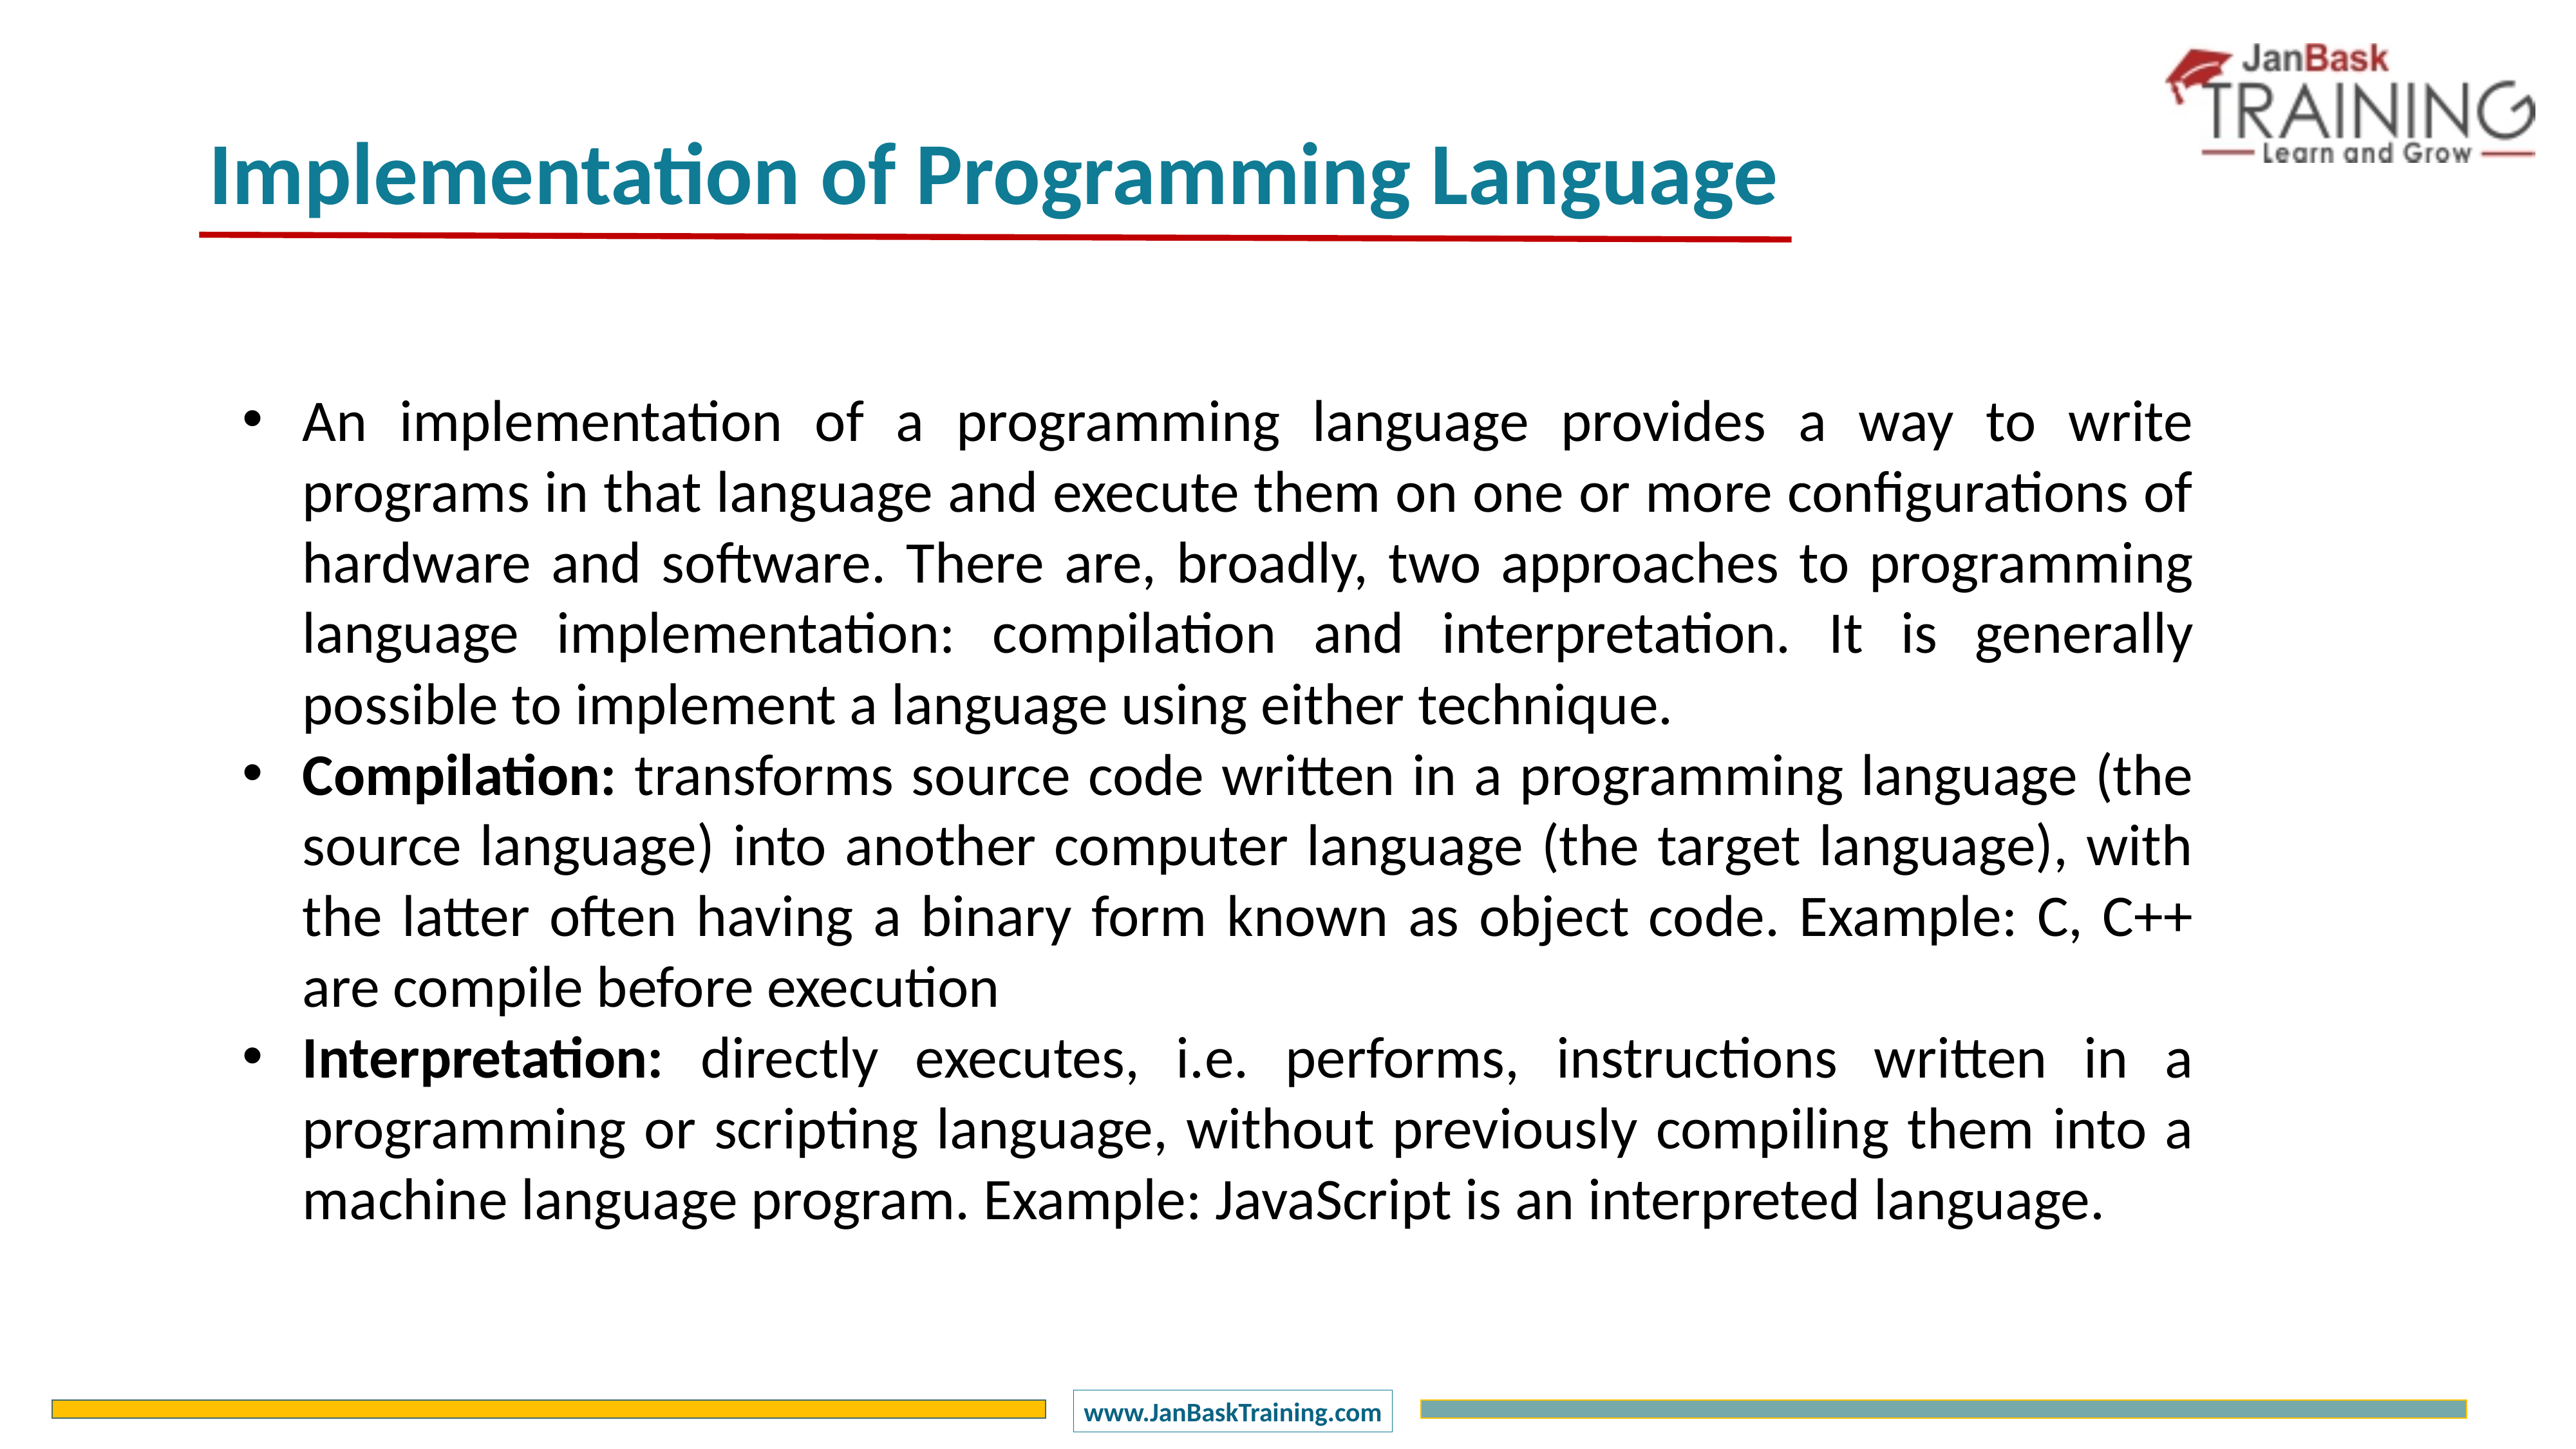

Implementation of Programming Language
An implementation of a programming language provides a way to write programs in that language and execute them on one or more configurations of hardware and software. There are, broadly, two approaches to programming language implementation: compilation and interpretation. It is generally possible to implement a language using either technique.
Compilation: transforms source code written in a programming language (the source language) into another computer language (the target language), with the latter often having a binary form known as object code. Example: C, C++ are compile before execution
Interpretation: directly executes, i.e. performs, instructions written in a programming or scripting language, without previously compiling them into a machine language program. Example: JavaScript is an interpreted language.